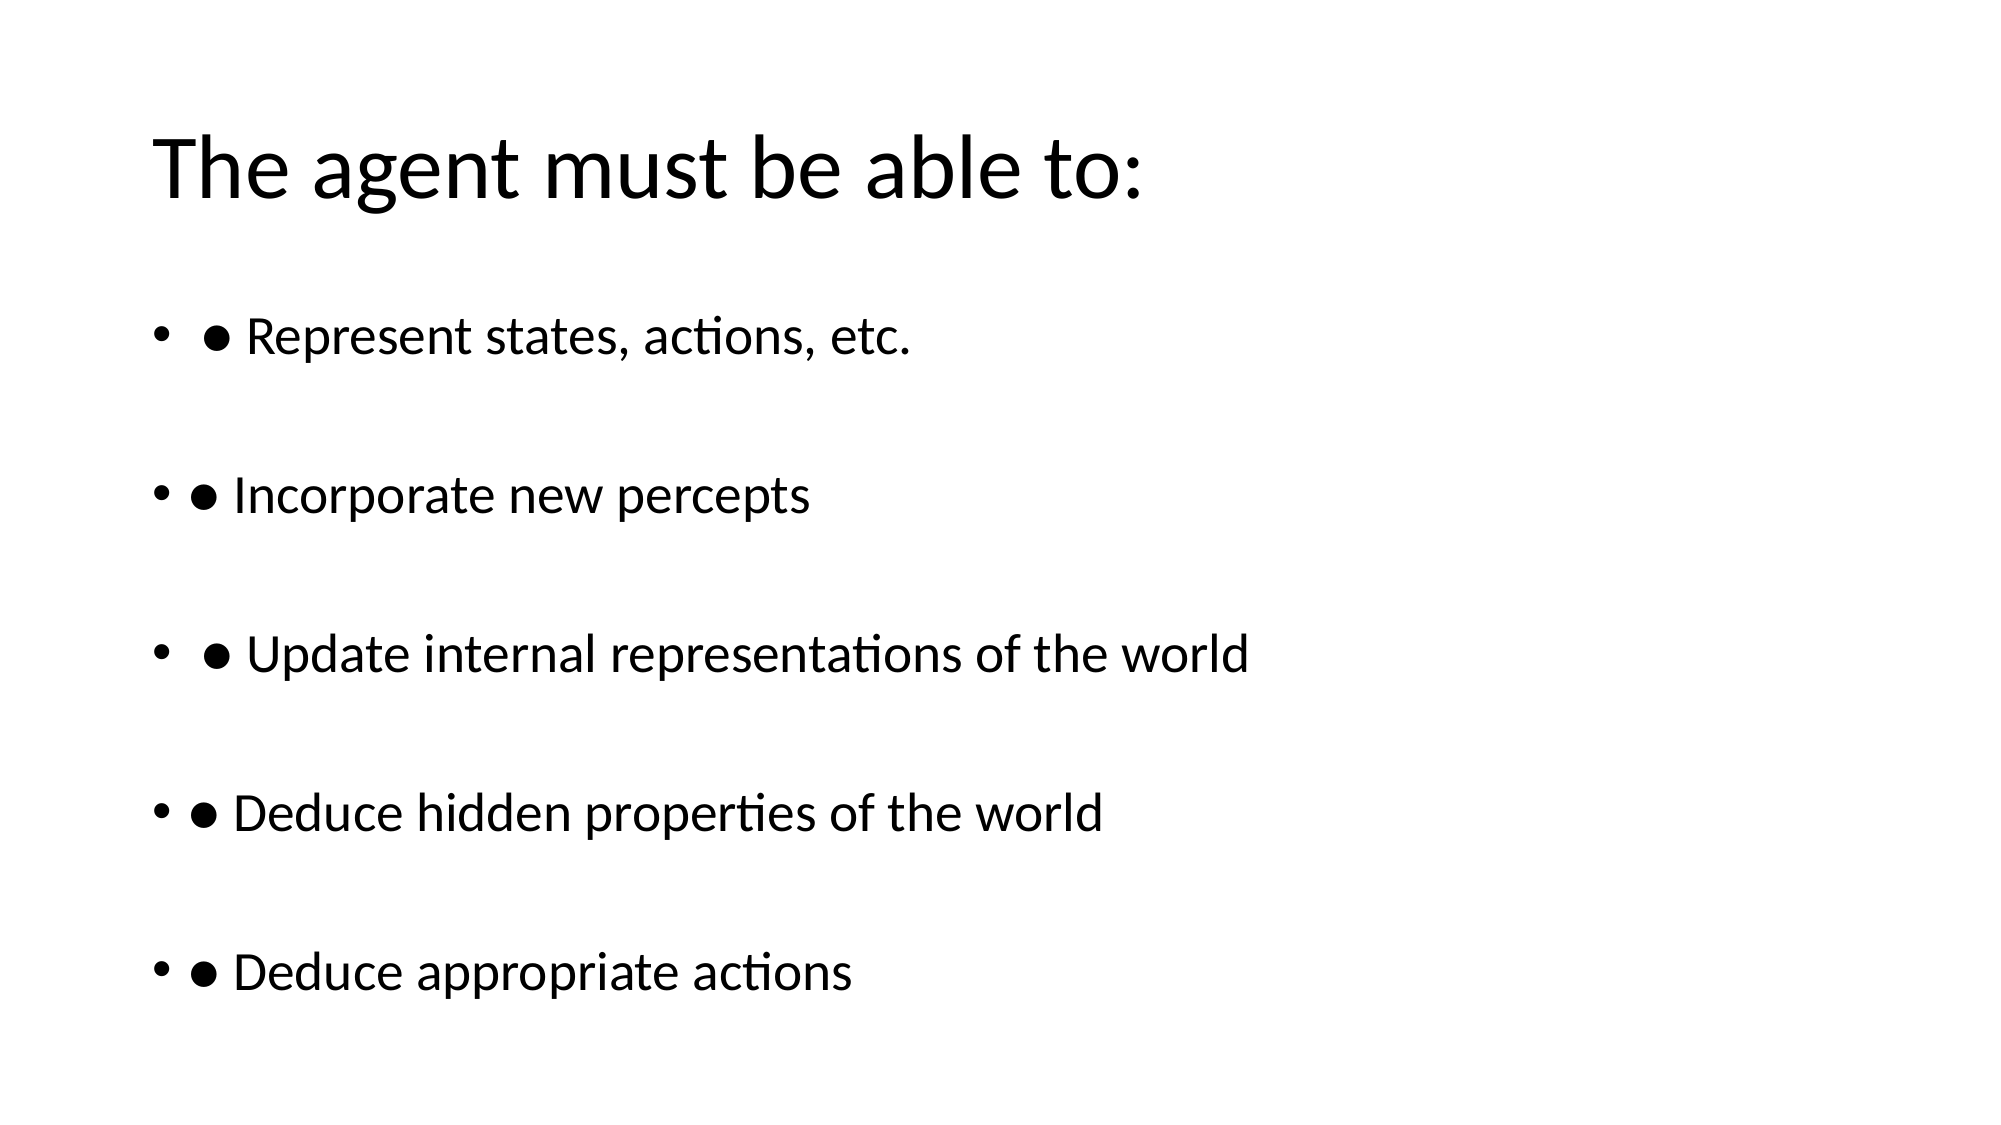

# The agent must be able to:
 ● Represent states, actions, etc.

● Incorporate new percepts

 ● Update internal representations of the world

● Deduce hidden properties of the world

● Deduce appropriate actions